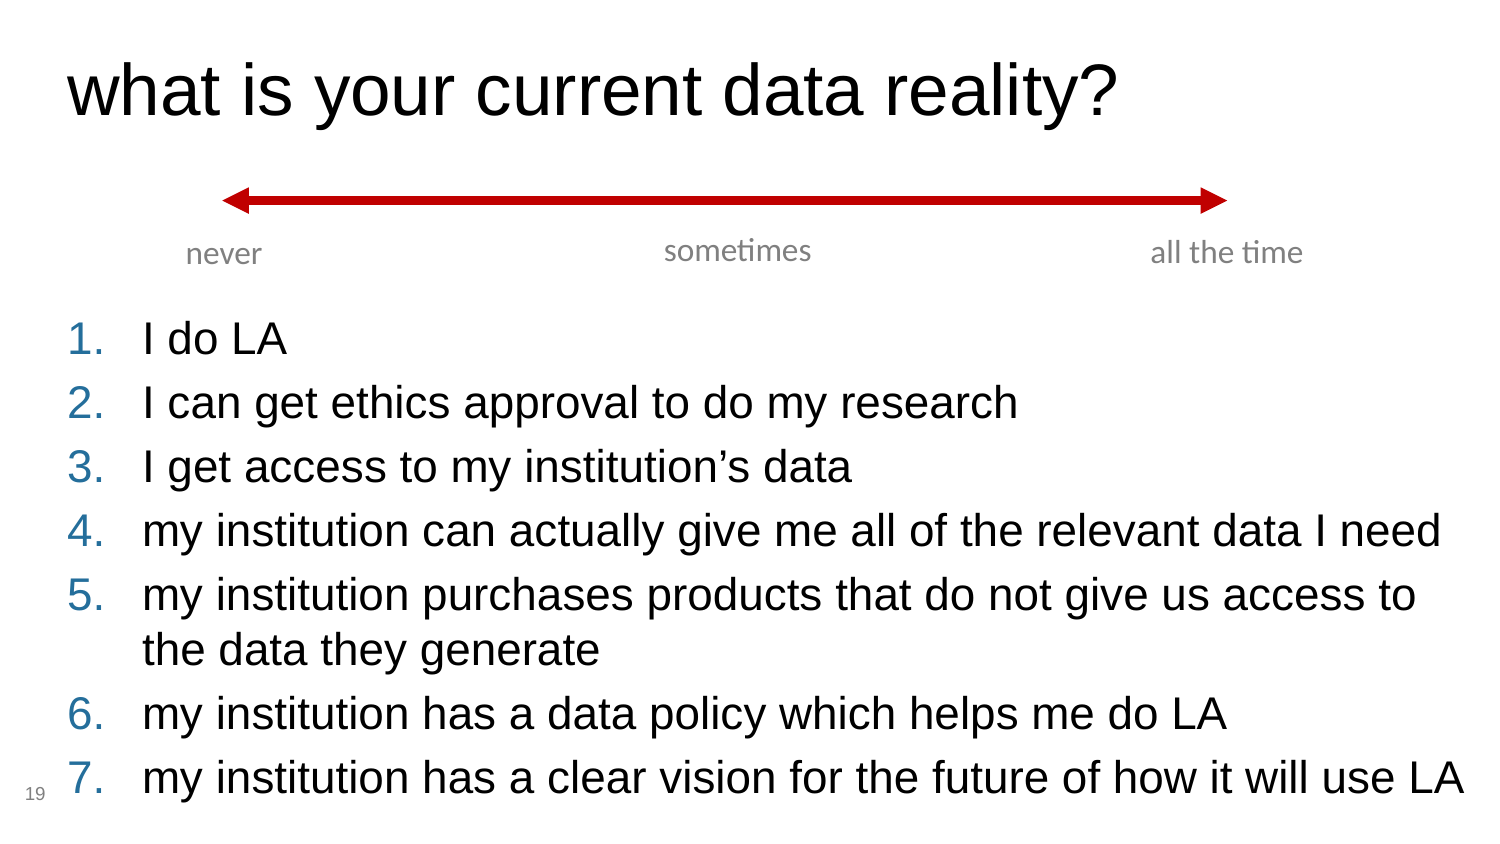

# what is your current data reality?
sometimes
all the time
never
I do LA
I can get ethics approval to do my research
I get access to my institution’s data
my institution can actually give me all of the relevant data I need
my institution purchases products that do not give us access to the data they generate
my institution has a data policy which helps me do LA
my institution has a clear vision for the future of how it will use LA
19